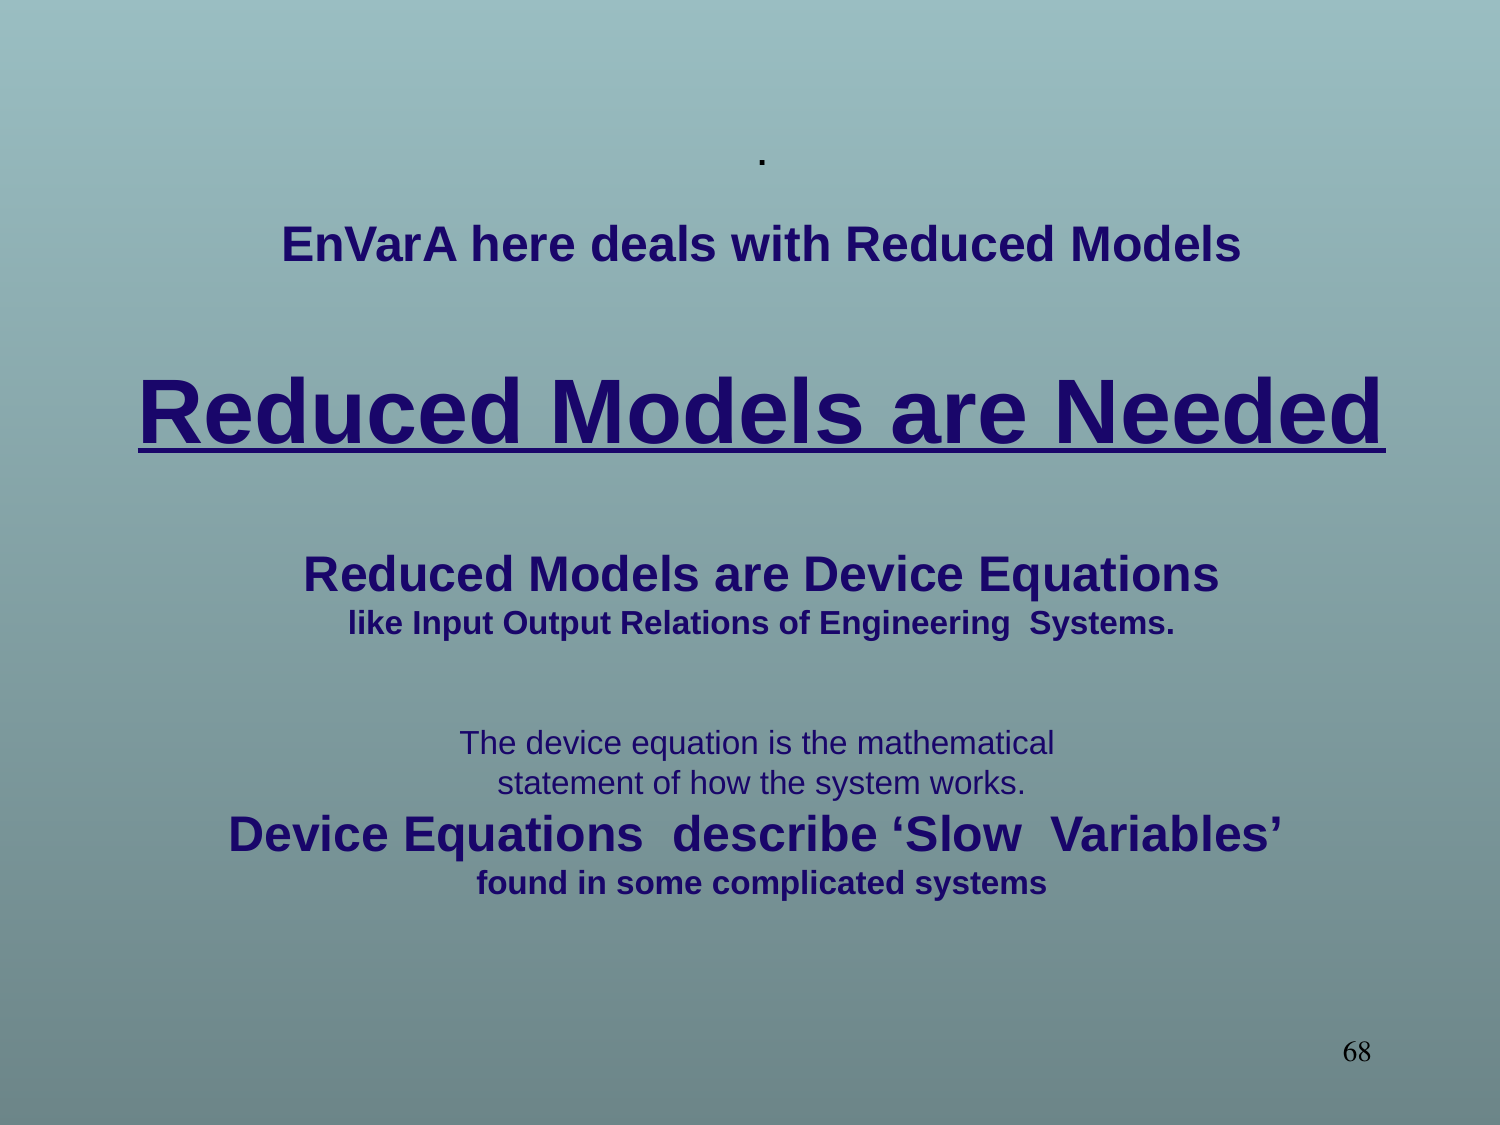

.

EnVarA here deals with Reduced Models

Reduced Models are Needed
Reduced Models are Device Equations
like Input Output Relations of Engineering  Systems.

The device equation is the mathematical
statement of how the system works.
Device Equations  describe ‘Slow  Variables’
found in some complicated systems

68